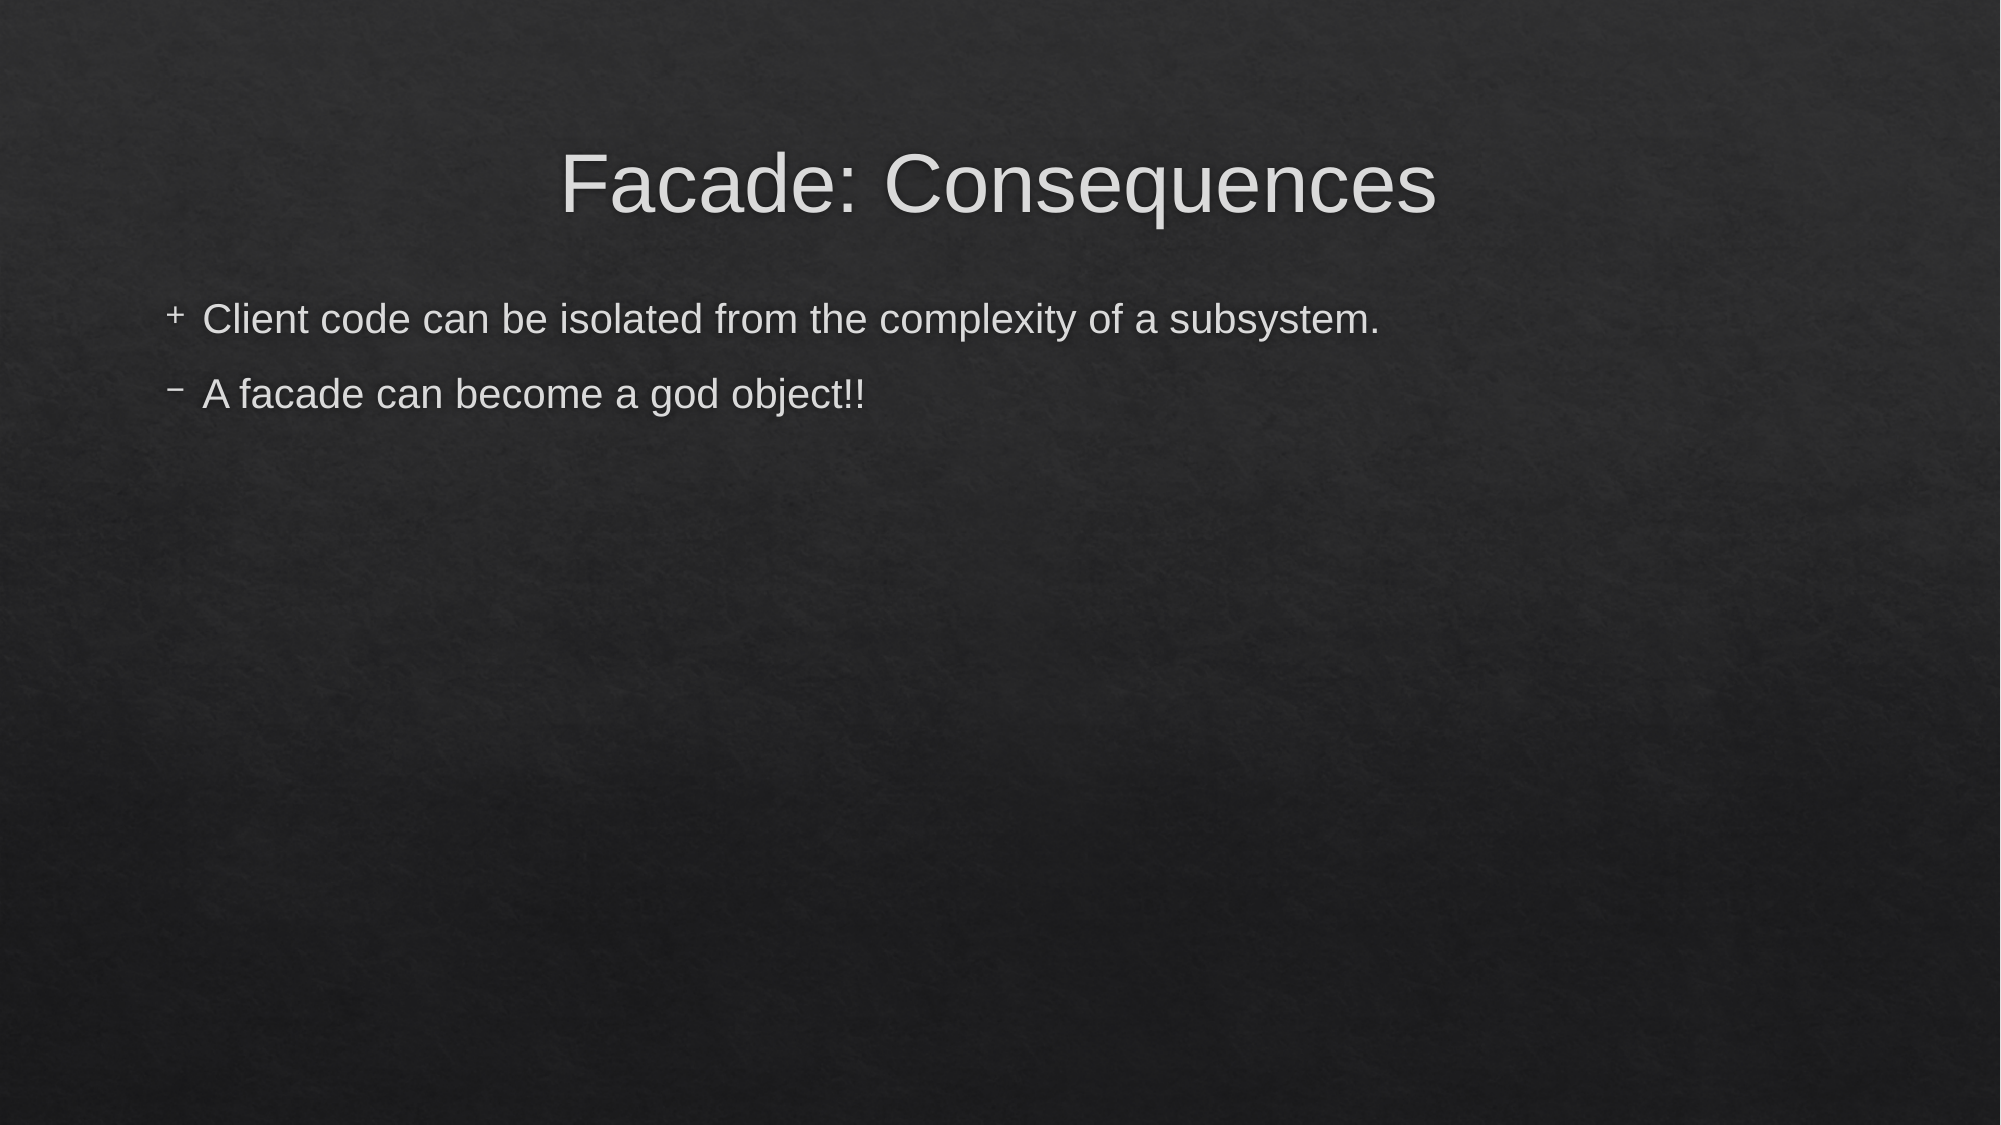

# Facade: Consequences
Client code can be isolated from the complexity of a subsystem.
A facade can become a god object!!